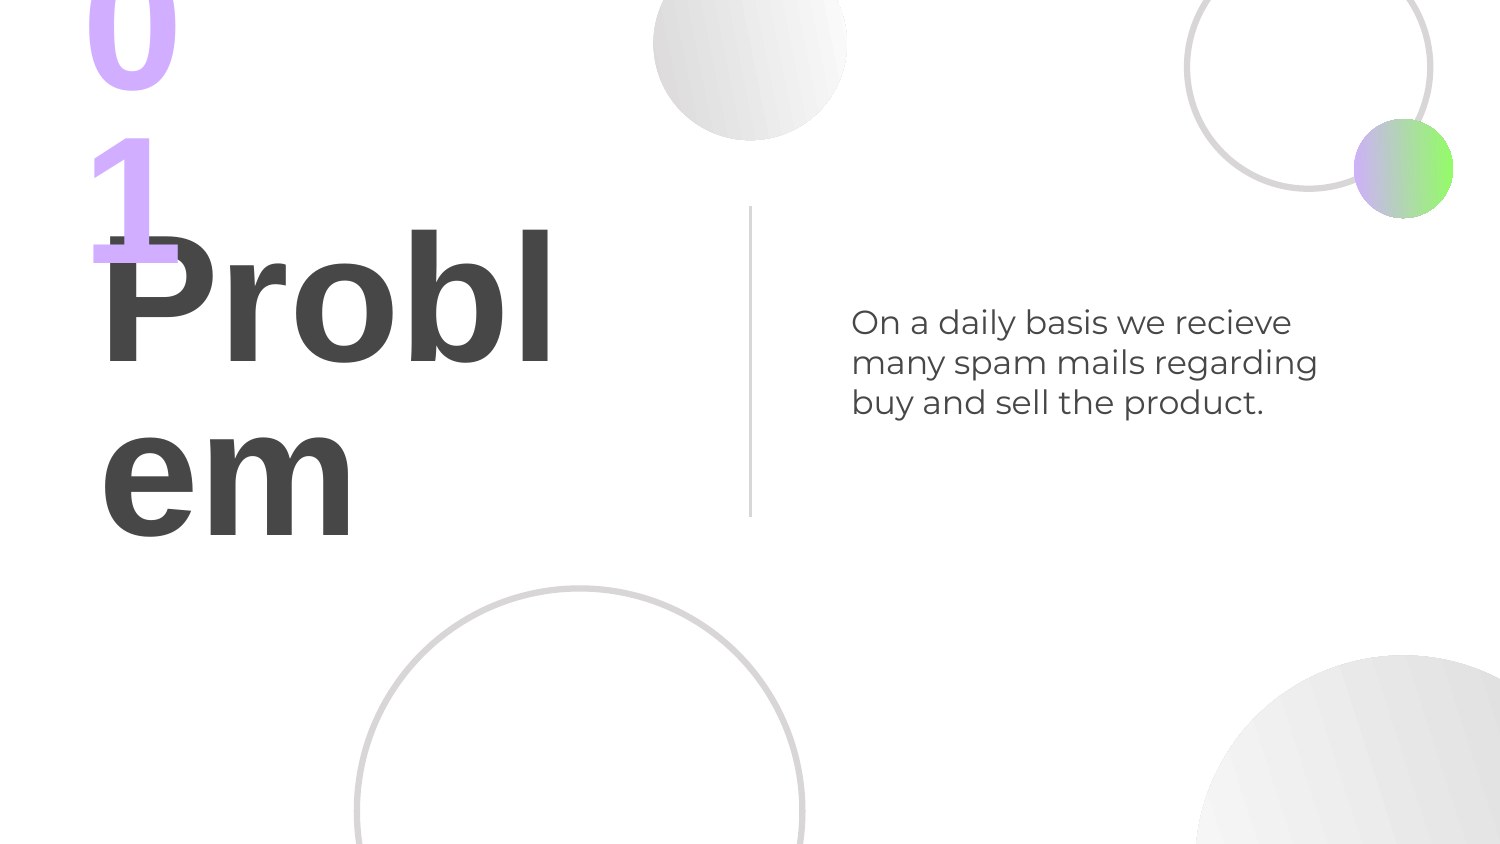

01
# Problem
On a daily basis we recieve many spam mails regarding buy and sell the product.